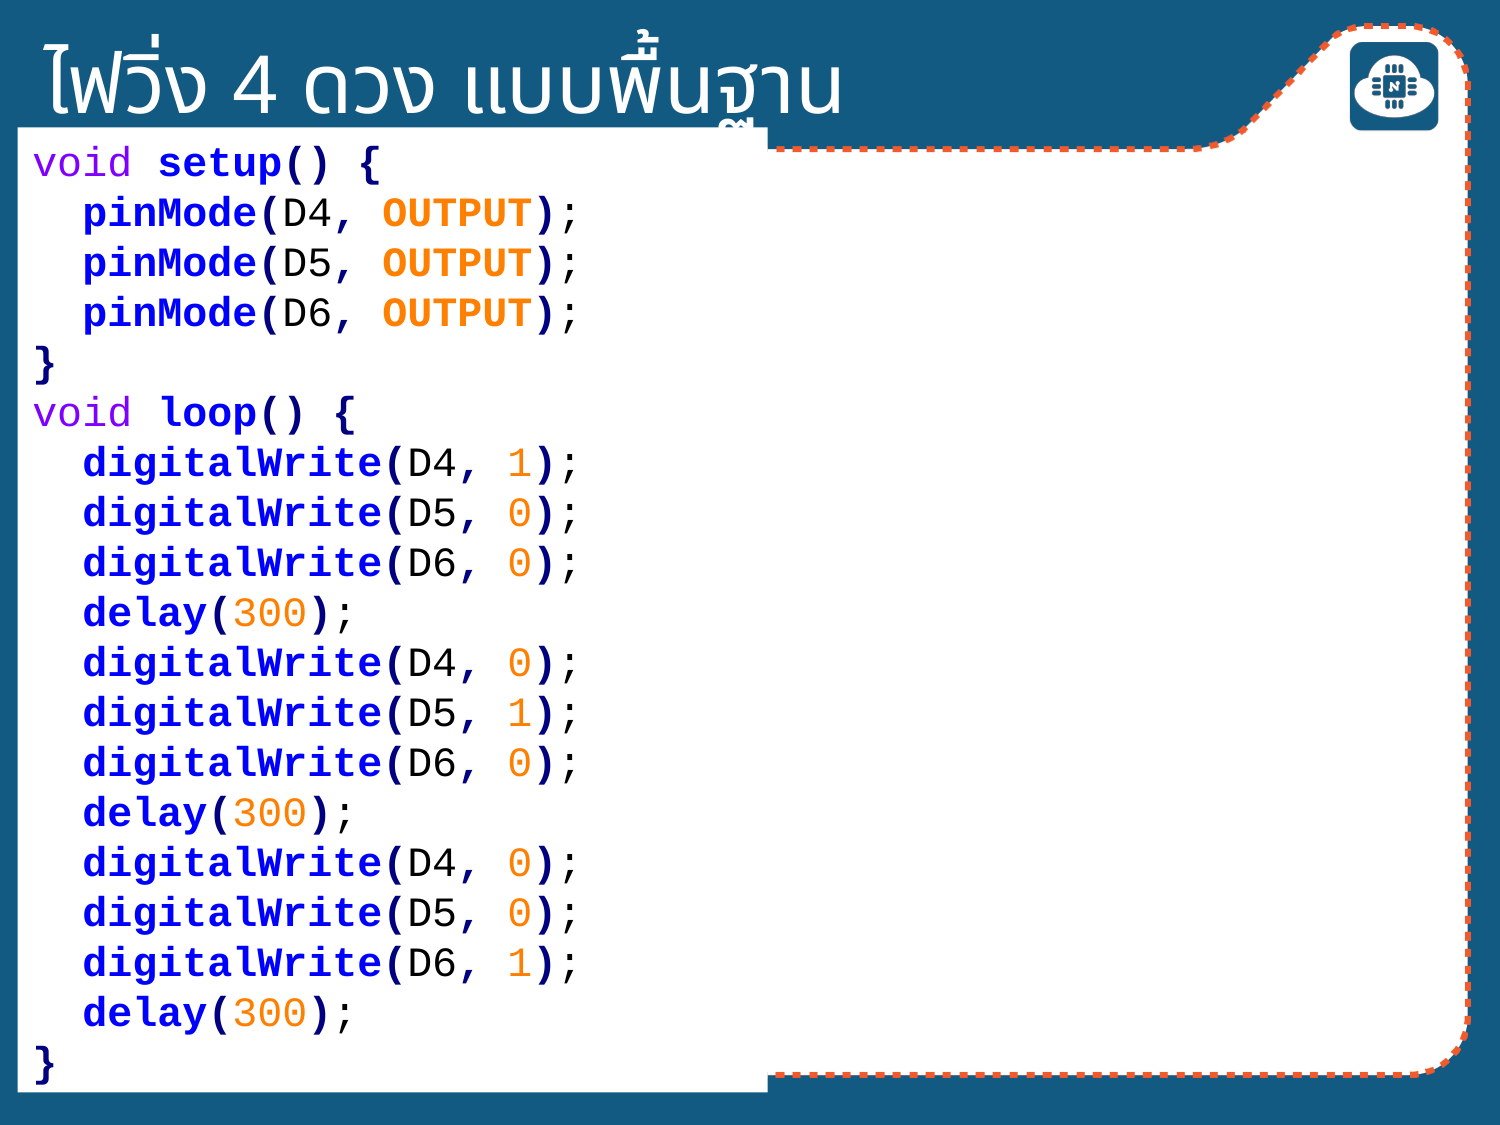

ไฟวิ่ง 4 ดวง แบบพื้นฐาน
void setup() {
  pinMode(D4, OUTPUT);
  pinMode(D5, OUTPUT);
  pinMode(D6, OUTPUT);
}
void loop() {
  digitalWrite(D4, 1);
  digitalWrite(D5, 0);
  digitalWrite(D6, 0);
  delay(300);
  digitalWrite(D4, 0);
  digitalWrite(D5, 1);
  digitalWrite(D6, 0);
  delay(300);
  digitalWrite(D4, 0);
  digitalWrite(D5, 0);
  digitalWrite(D6, 1);
  delay(300);
}